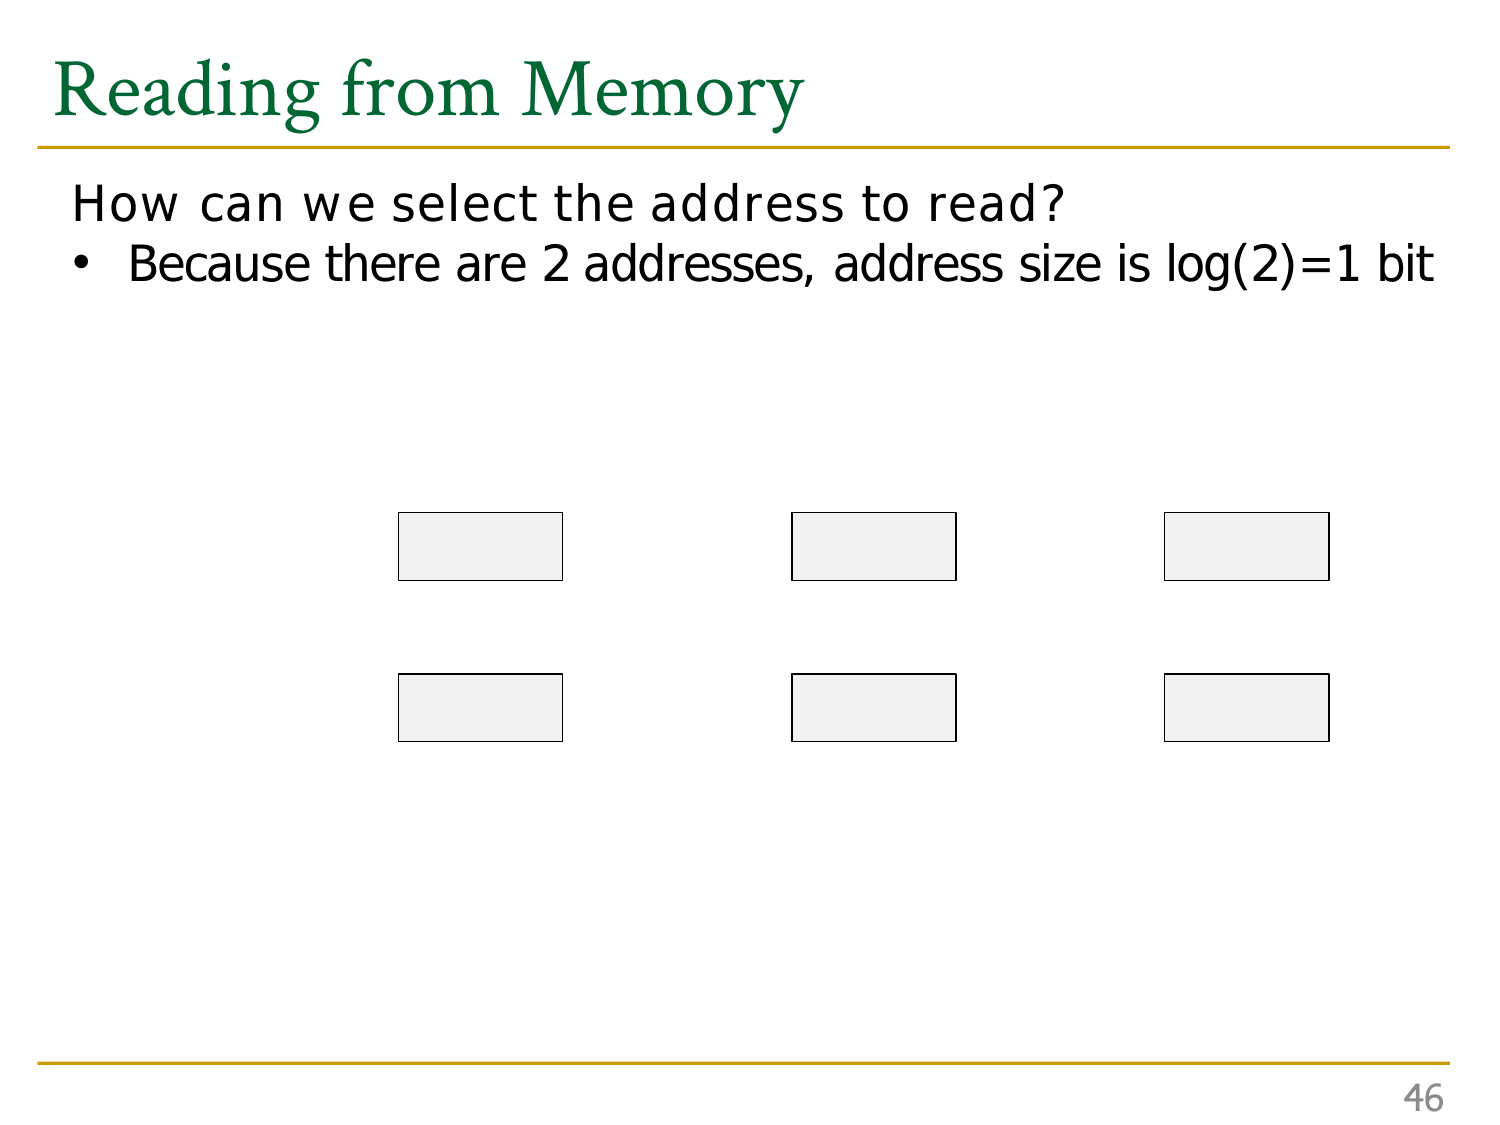

# Reading from Memory
How can we select the address to read?
Because there are 2 addresses, address size is log(2)=1 bit

46